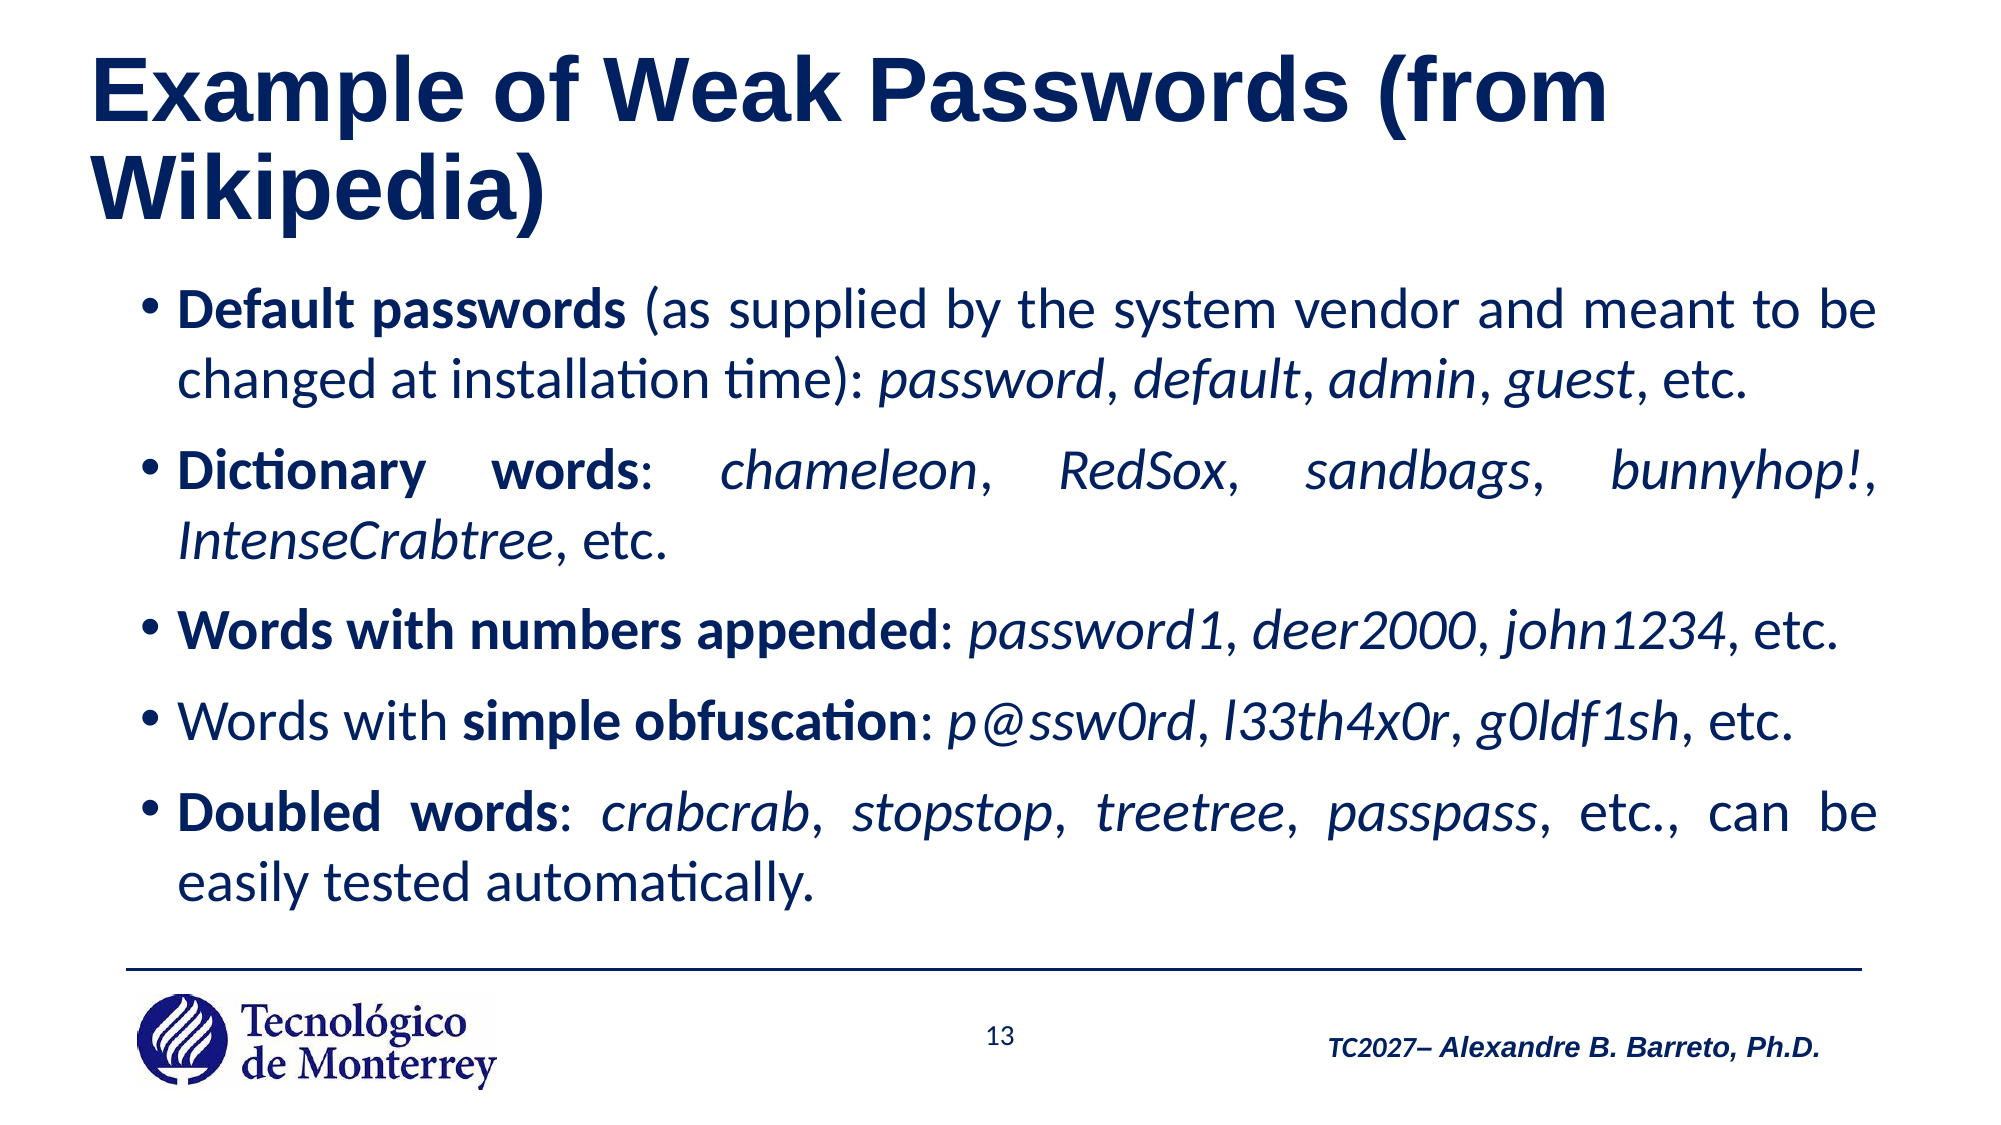

# Example of Weak Passwords (from Wikipedia)
Default passwords (as supplied by the system vendor and meant to be changed at installation time): password, default, admin, guest, etc.
Dictionary words: chameleon, RedSox, sandbags, bunnyhop!, IntenseCrabtree, etc.
Words with numbers appended: password1, deer2000, john1234, etc.
Words with simple obfuscation: p@ssw0rd, l33th4x0r, g0ldf1sh, etc.
Doubled words: crabcrab, stopstop, treetree, passpass, etc., can be easily tested automatically.